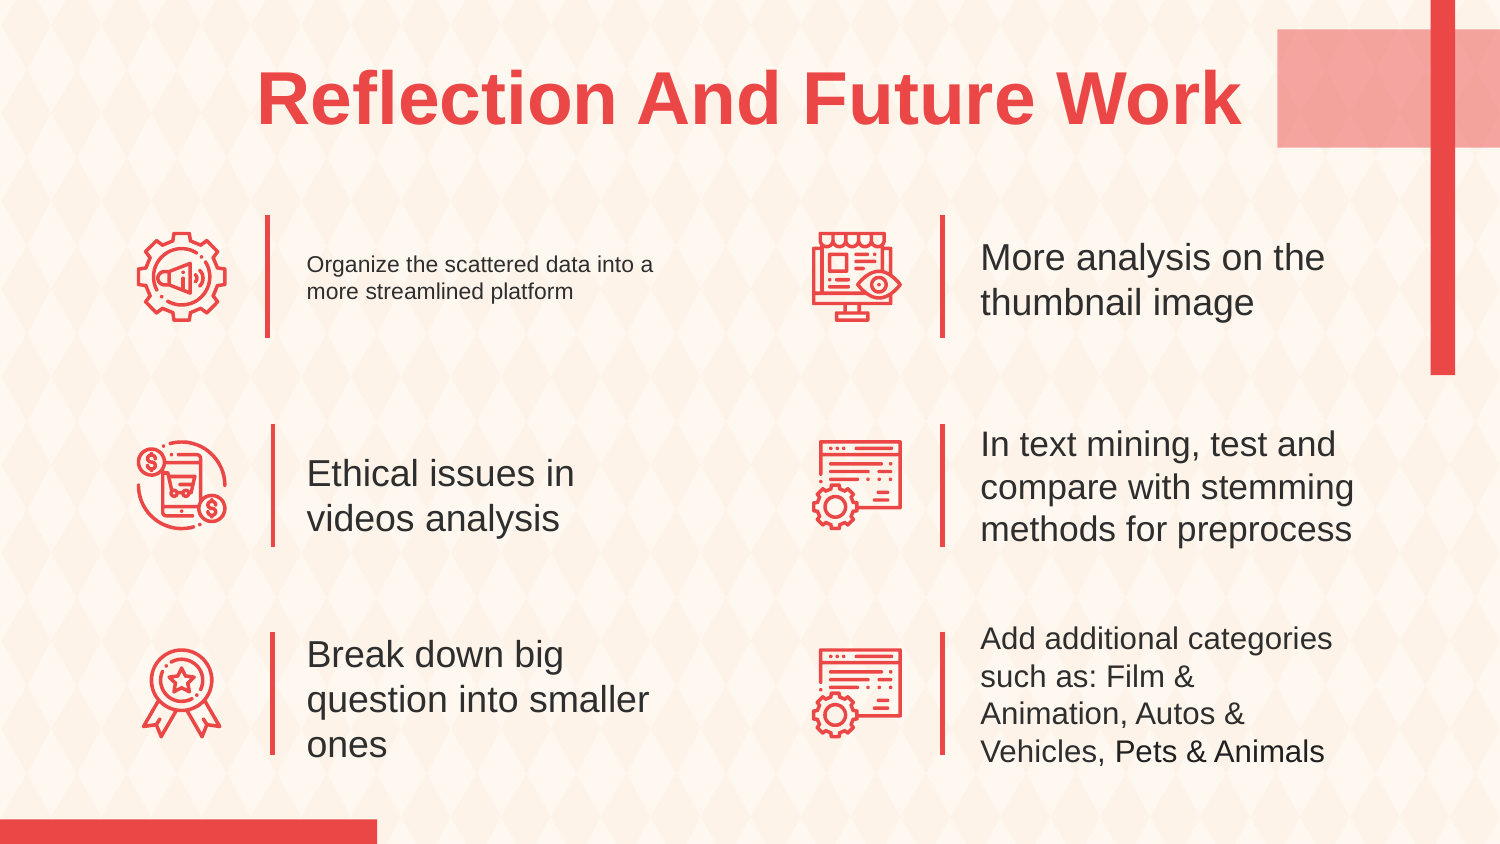

# Reflection And Future Work
Organize the scattered data into a more streamlined platform
More analysis on the thumbnail image

In text mining, test and compare with stemming methods for preprocess
Ethical issues in videos analysis

Add additional categories such as: Film & Animation, Autos & Vehicles, Pets & Animals
Break down big question into smaller ones